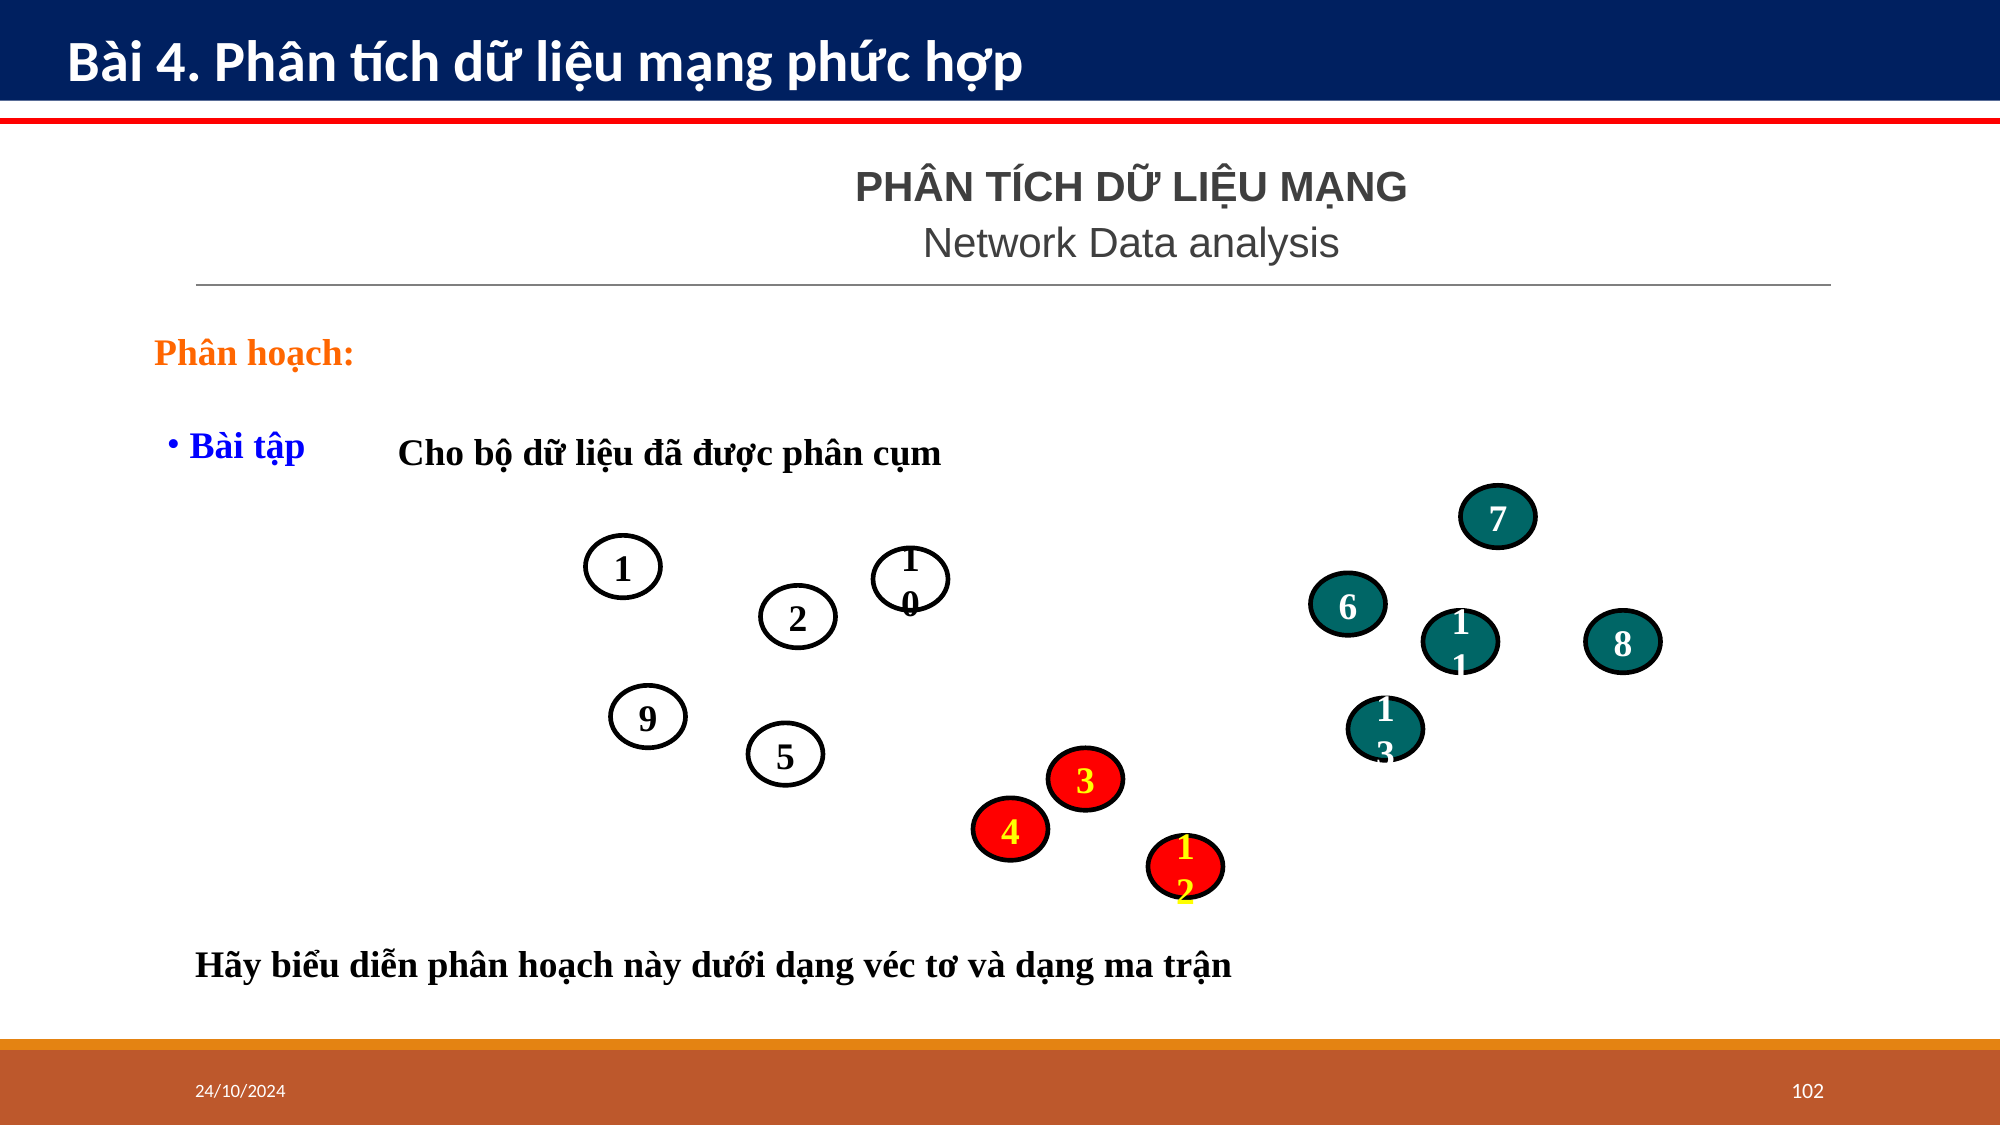

Bài 4. Phân tích dữ liệu mạng phức hợp
PHÂN TÍCH DỮ LIỆU MẠNG
Network Data analysis
Phân hoạch:

 Bài tập
Cho bộ dữ liệu đã được phân cụm
7
1
10
6
2
11
8
9
13
5
3
4
12
Hãy biểu diễn phân hoạch này dưới dạng véc tơ và dạng ma trận
24/10/2024
102